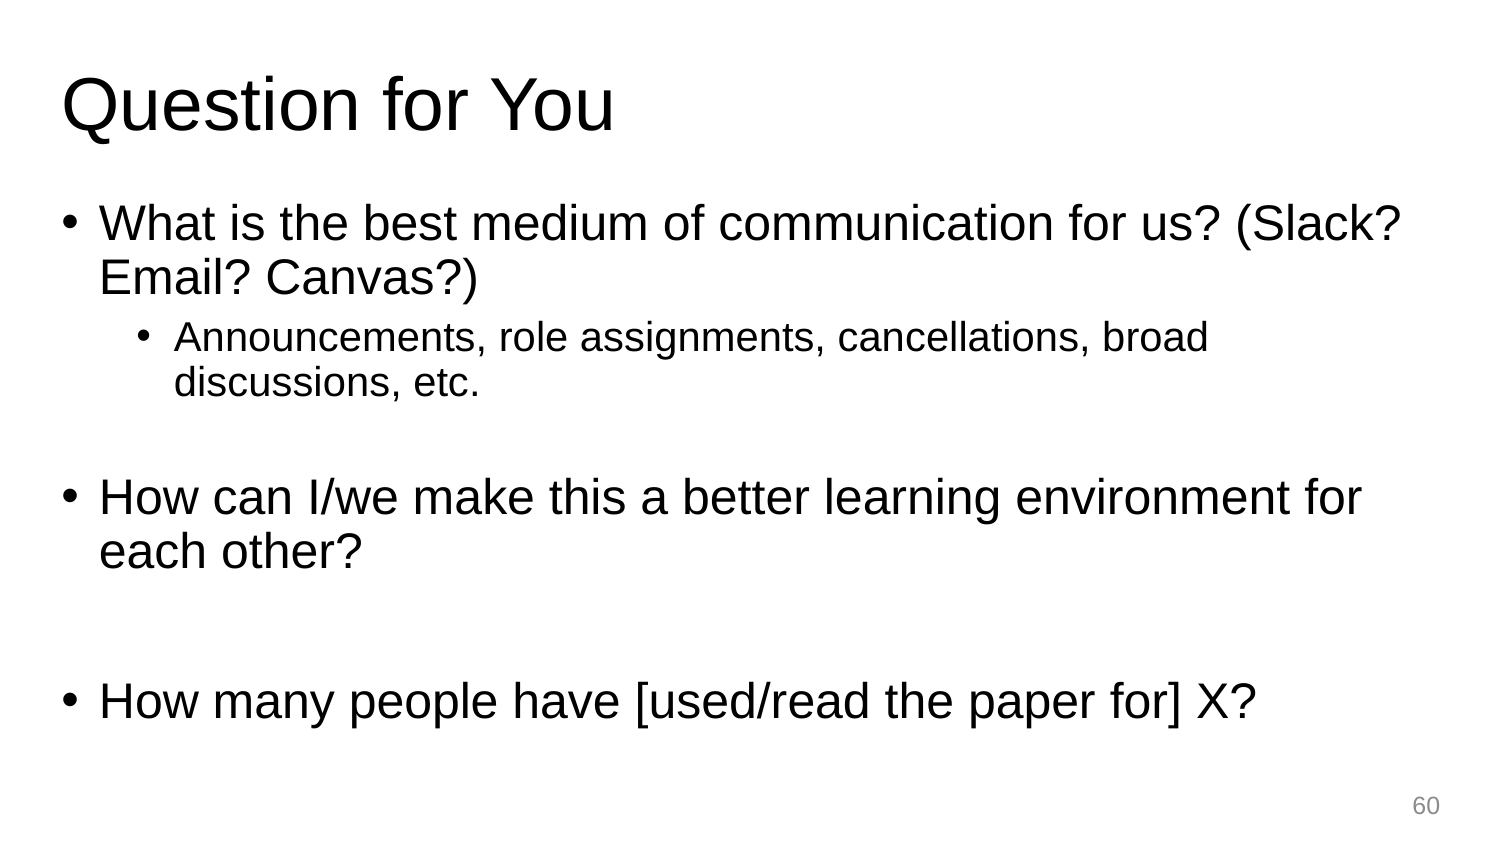

# Question for You
What is the best medium of communication for us? (Slack? Email? Canvas?)
Announcements, role assignments, cancellations, broad discussions, etc.
How can I/we make this a better learning environment for each other?

How many people have [used/read the paper for] X?

60